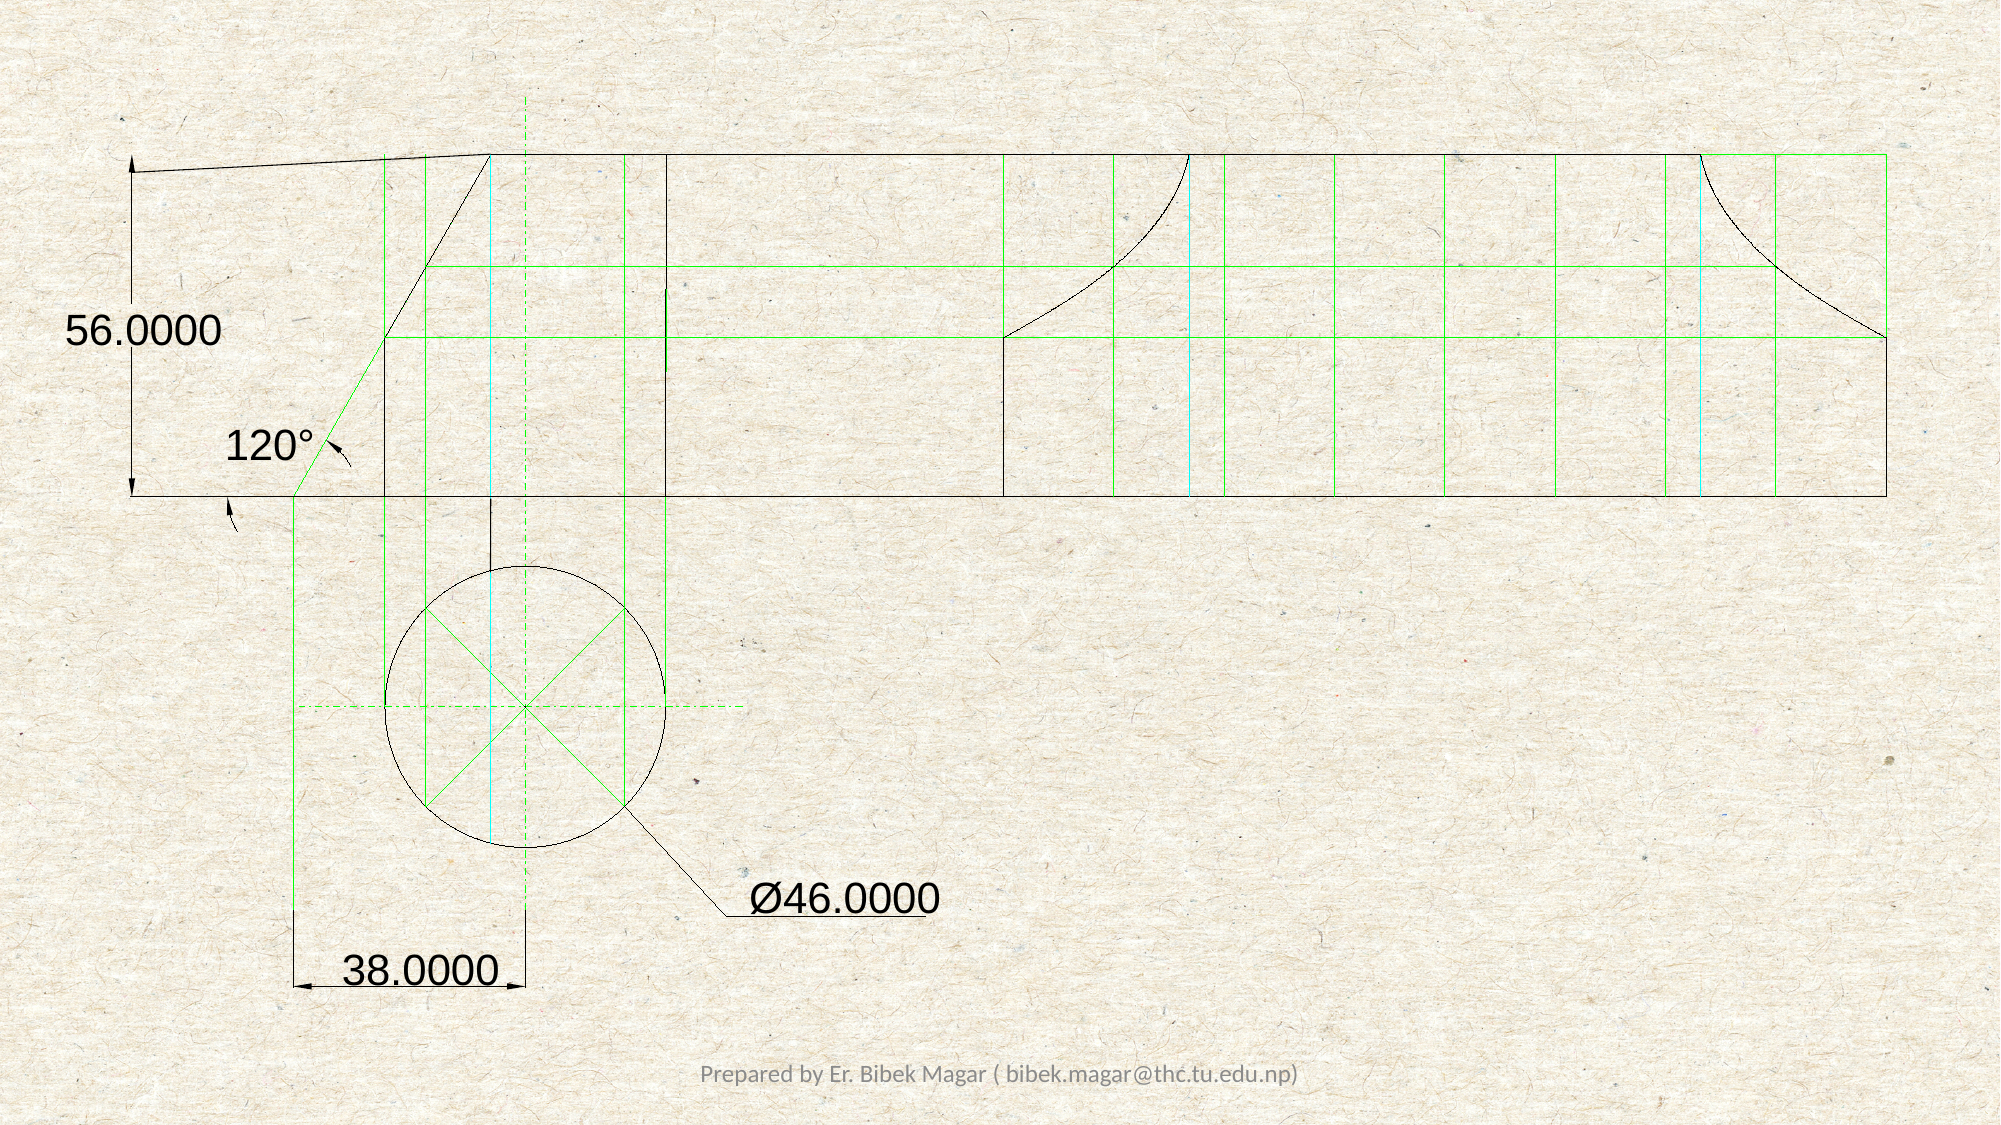

56.0000

120°

Ø46.0000

38.0000

Prepared by Er. Bibek Magar ( bibek.magar@thc.tu.edu.np)